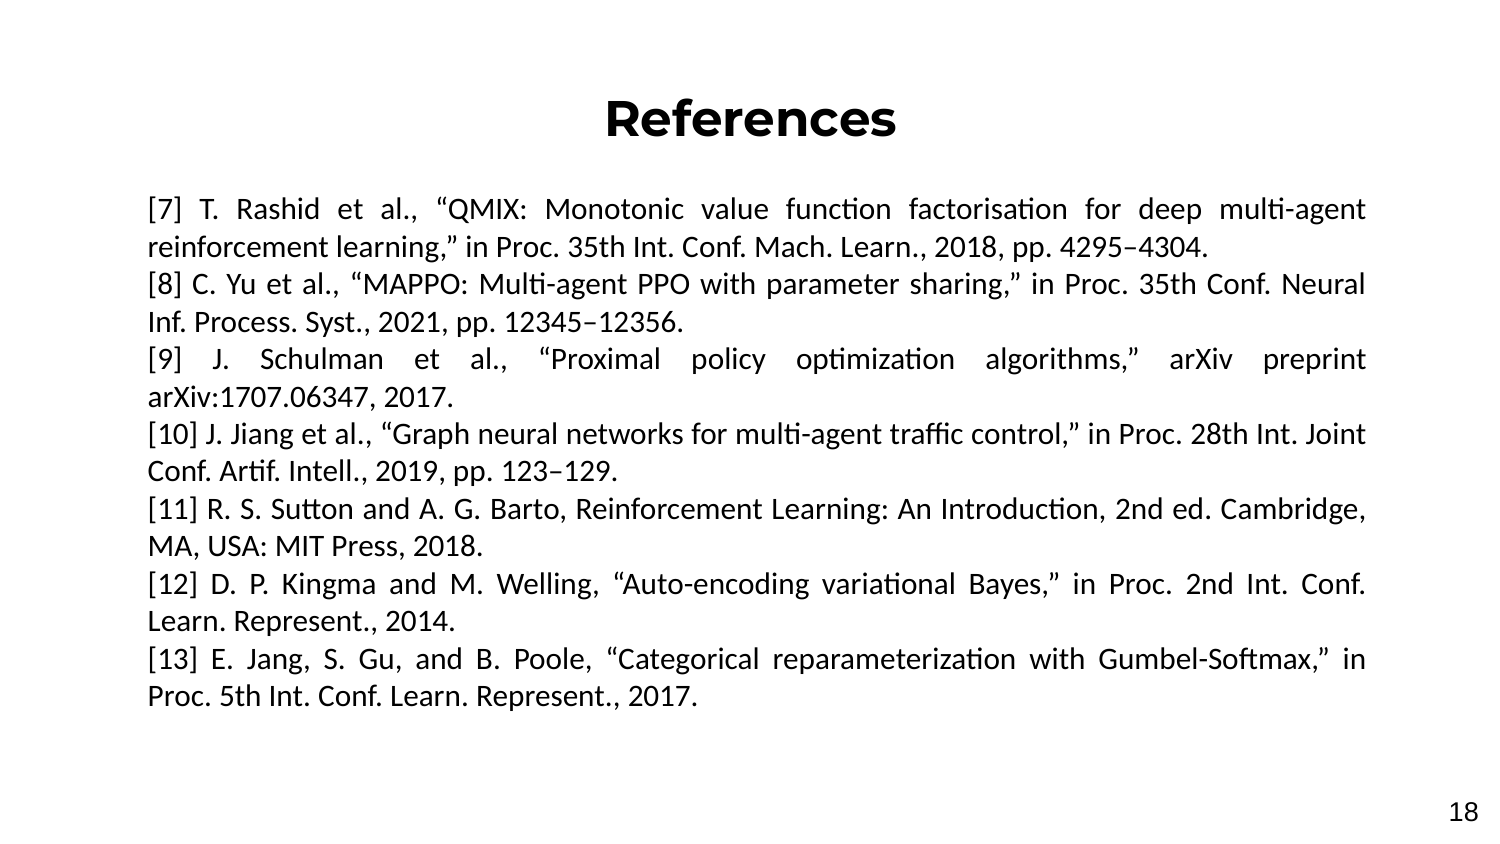

# References
[7] T. Rashid et al., “QMIX: Monotonic value function factorisation for deep multi-agent reinforcement learning,” in Proc. 35th Int. Conf. Mach. Learn., 2018, pp. 4295–4304.
[8] C. Yu et al., “MAPPO: Multi-agent PPO with parameter sharing,” in Proc. 35th Conf. Neural Inf. Process. Syst., 2021, pp. 12345–12356.
[9] J. Schulman et al., “Proximal policy optimization algorithms,” arXiv preprint arXiv:1707.06347, 2017.
[10] J. Jiang et al., “Graph neural networks for multi-agent traffic control,” in Proc. 28th Int. Joint Conf. Artif. Intell., 2019, pp. 123–129.
[11] R. S. Sutton and A. G. Barto, Reinforcement Learning: An Introduction, 2nd ed. Cambridge, MA, USA: MIT Press, 2018.
[12] D. P. Kingma and M. Welling, “Auto-encoding variational Bayes,” in Proc. 2nd Int. Conf. Learn. Represent., 2014.
[13] E. Jang, S. Gu, and B. Poole, “Categorical reparameterization with Gumbel-Softmax,” in Proc. 5th Int. Conf. Learn. Represent., 2017.
18